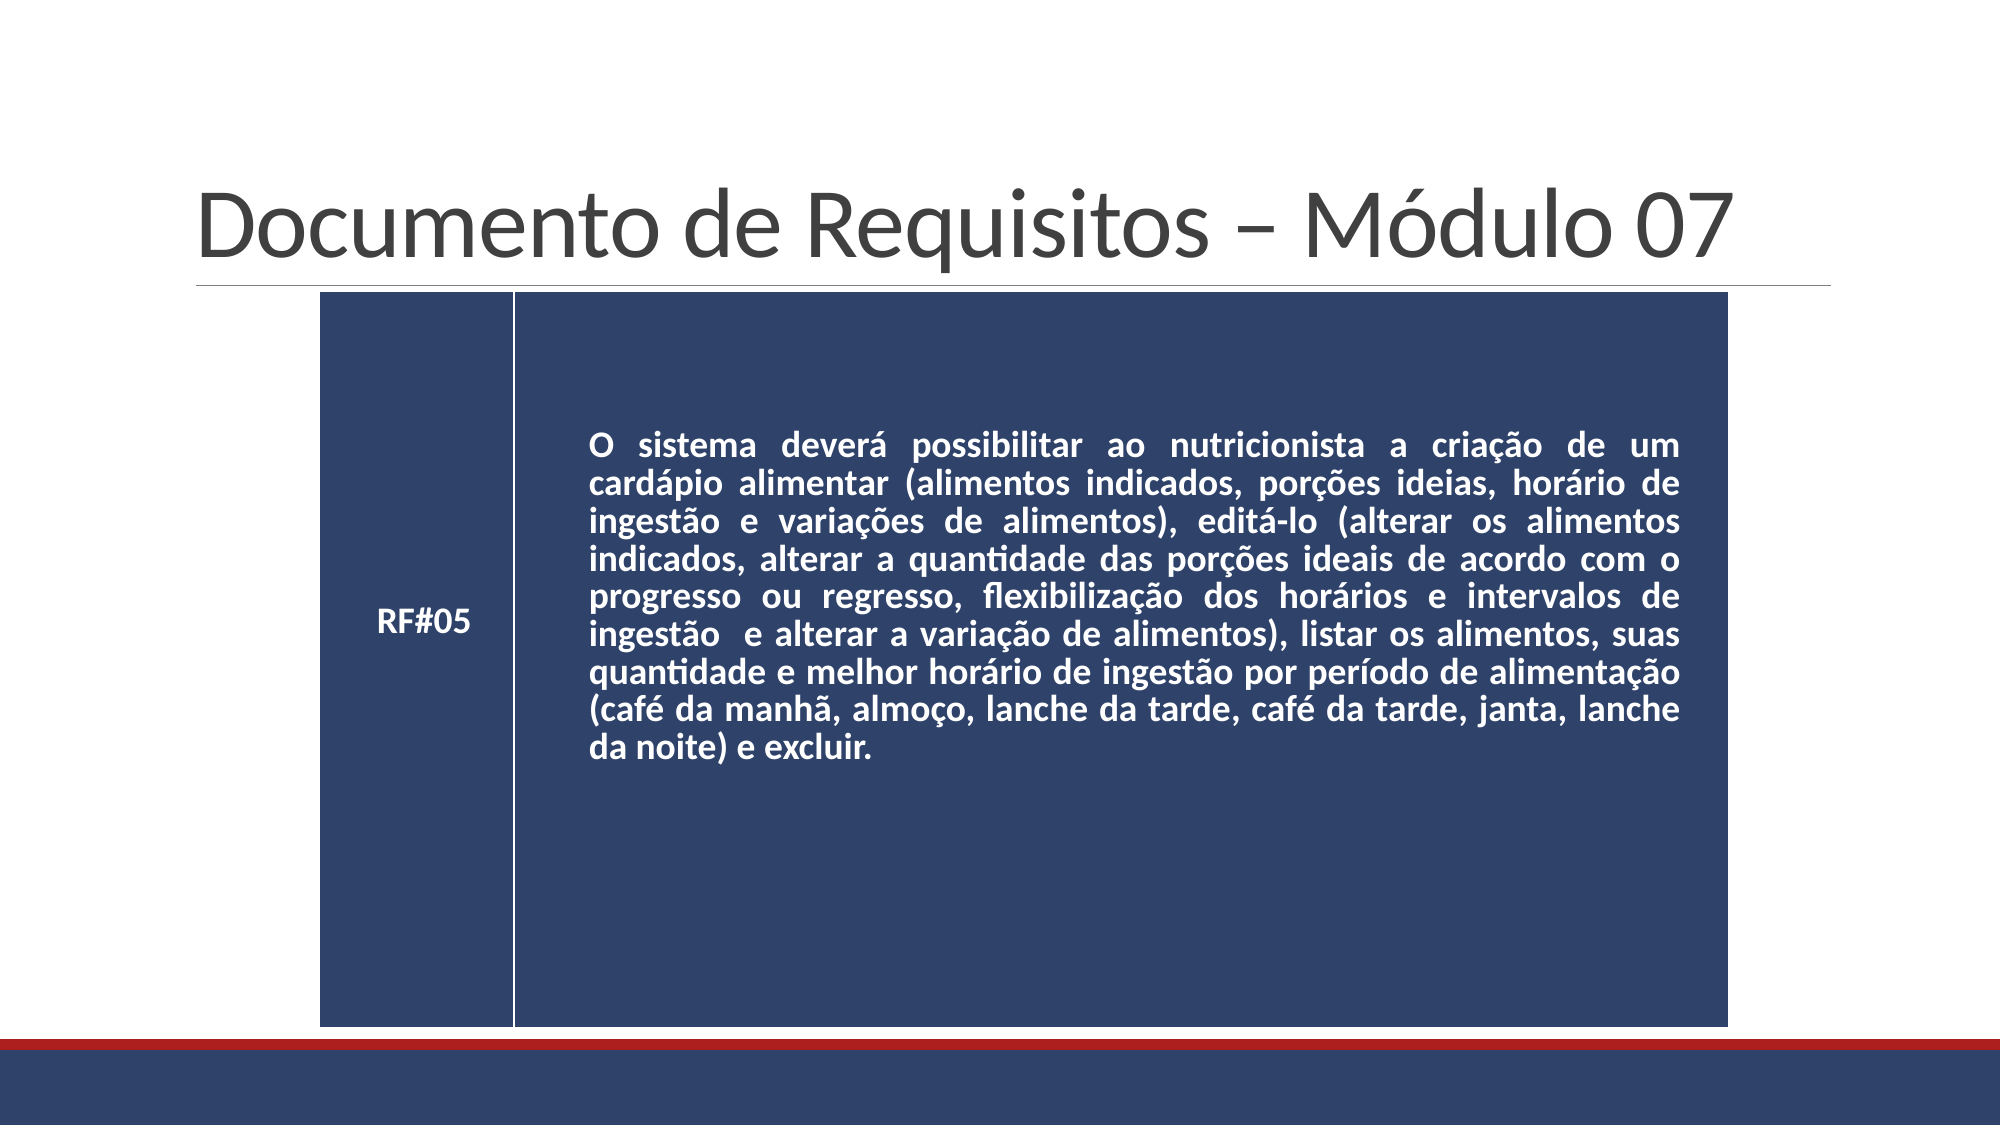

# Documento de Requisitos – Módulo 07
| RF#05 | O sistema deverá possibilitar ao nutricionista a criação de um cardápio alimentar (alimentos indicados, porções ideias, horário de ingestão e variações de alimentos), editá-lo (alterar os alimentos indicados, alterar a quantidade das porções ideais de acordo com o progresso ou regresso, flexibilização dos horários e intervalos de ingestão e alterar a variação de alimentos), listar os alimentos, suas quantidade e melhor horário de ingestão por período de alimentação (café da manhã, almoço, lanche da tarde, café da tarde, janta, lanche da noite) e excluir. |
| --- | --- |